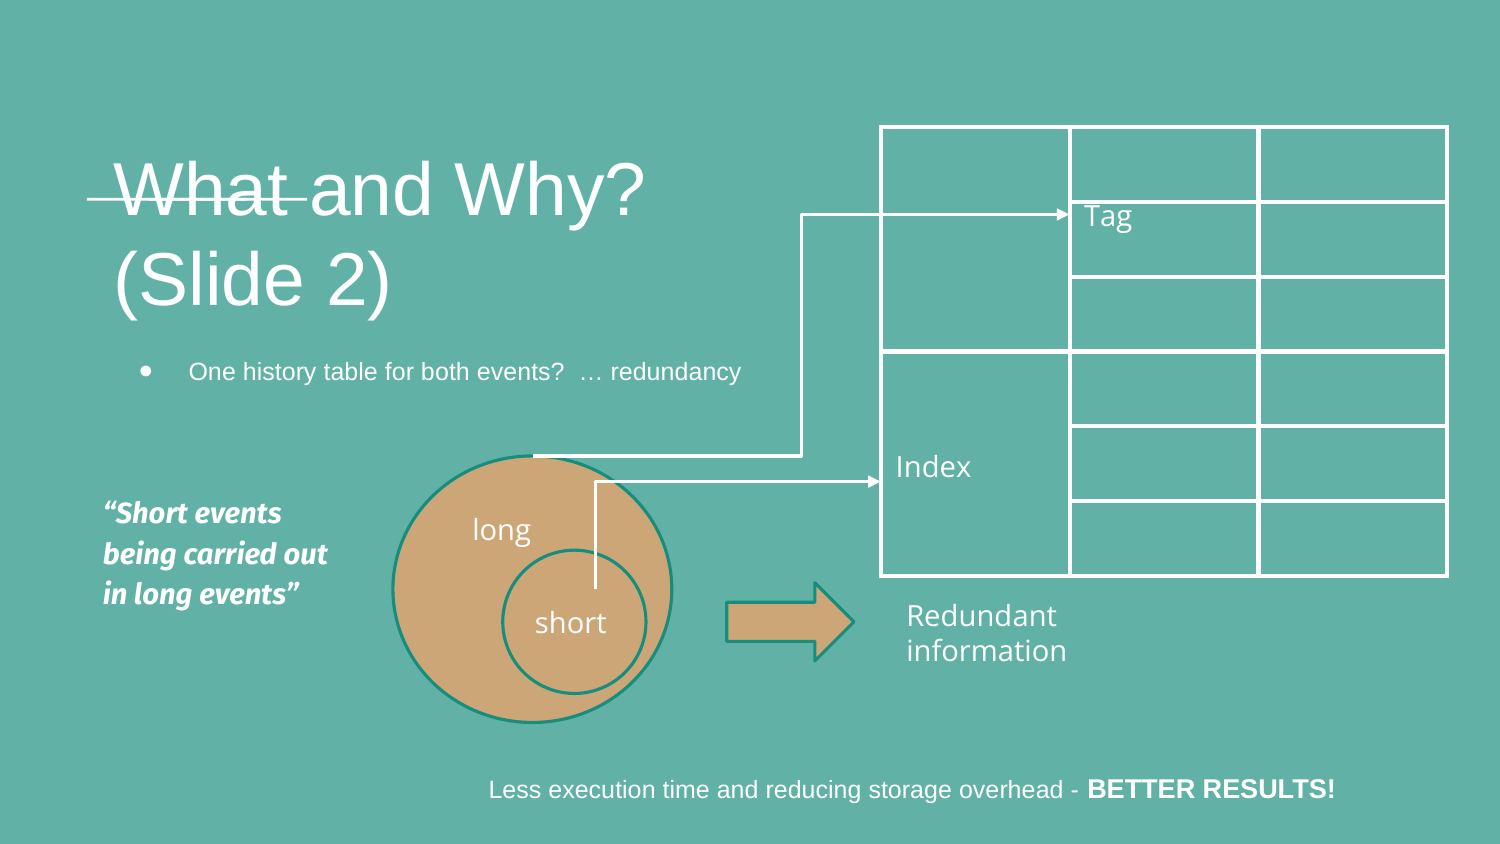

|  |  |  |
| --- | --- | --- |
|  |  |  |
|  |  |  |
|  |  |  |
|  |  |  |
|  |  |  |
Tag
# What and Why? (Slide 2)
One history table for both events?  … redundancy

Less execution time and reducing storage overhead - BETTER RESULTS!
Index

“Short events being carried out in long events”
long

Redundant information
short